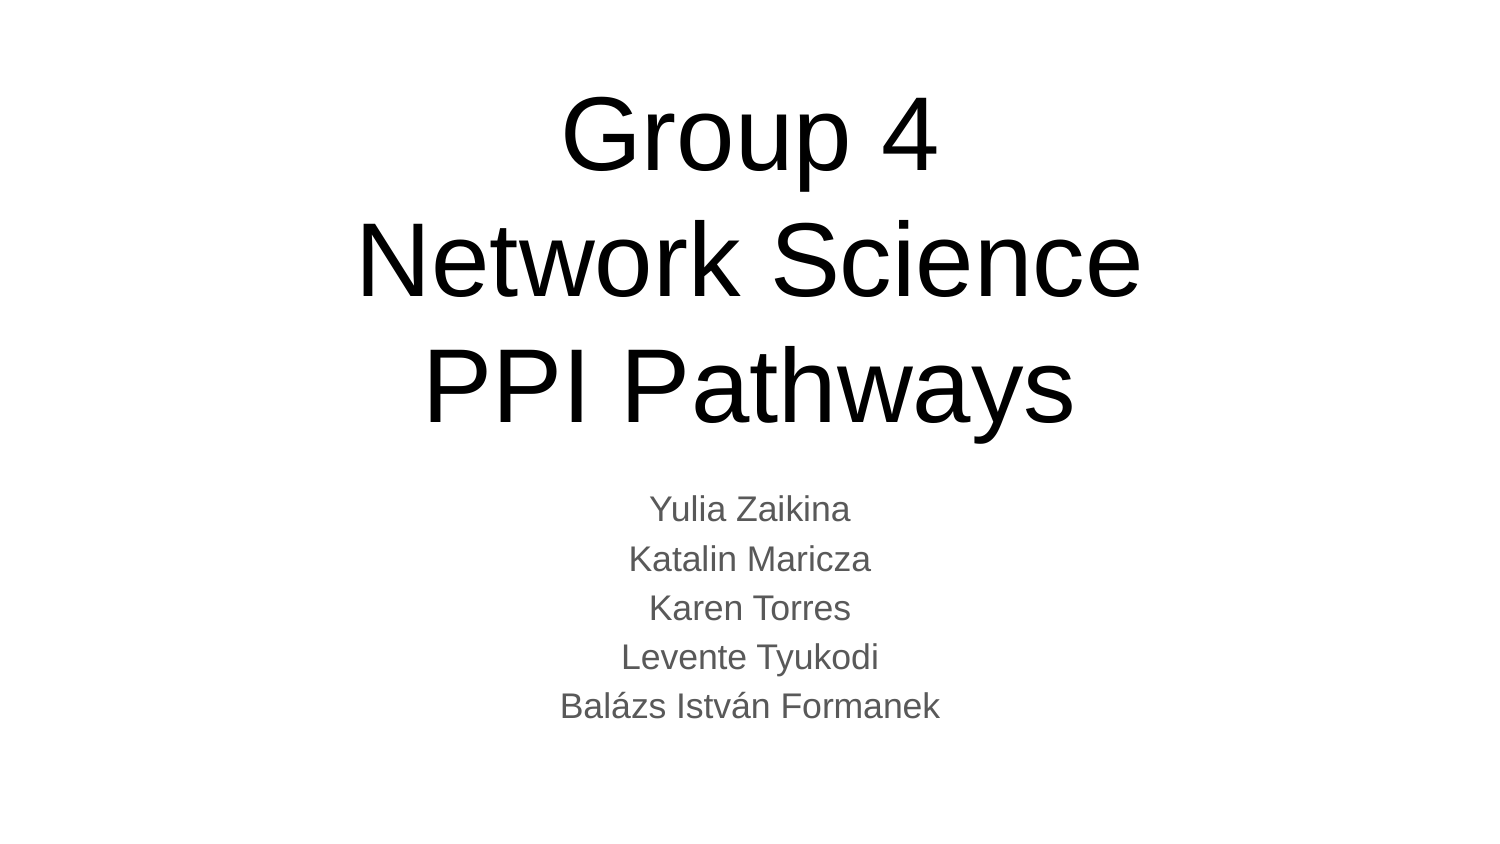

# Group 4 Network Science
PPI Pathways
Yulia Zaikina
Katalin Maricza
Karen Torres
Levente Tyukodi
Balázs István Formanek